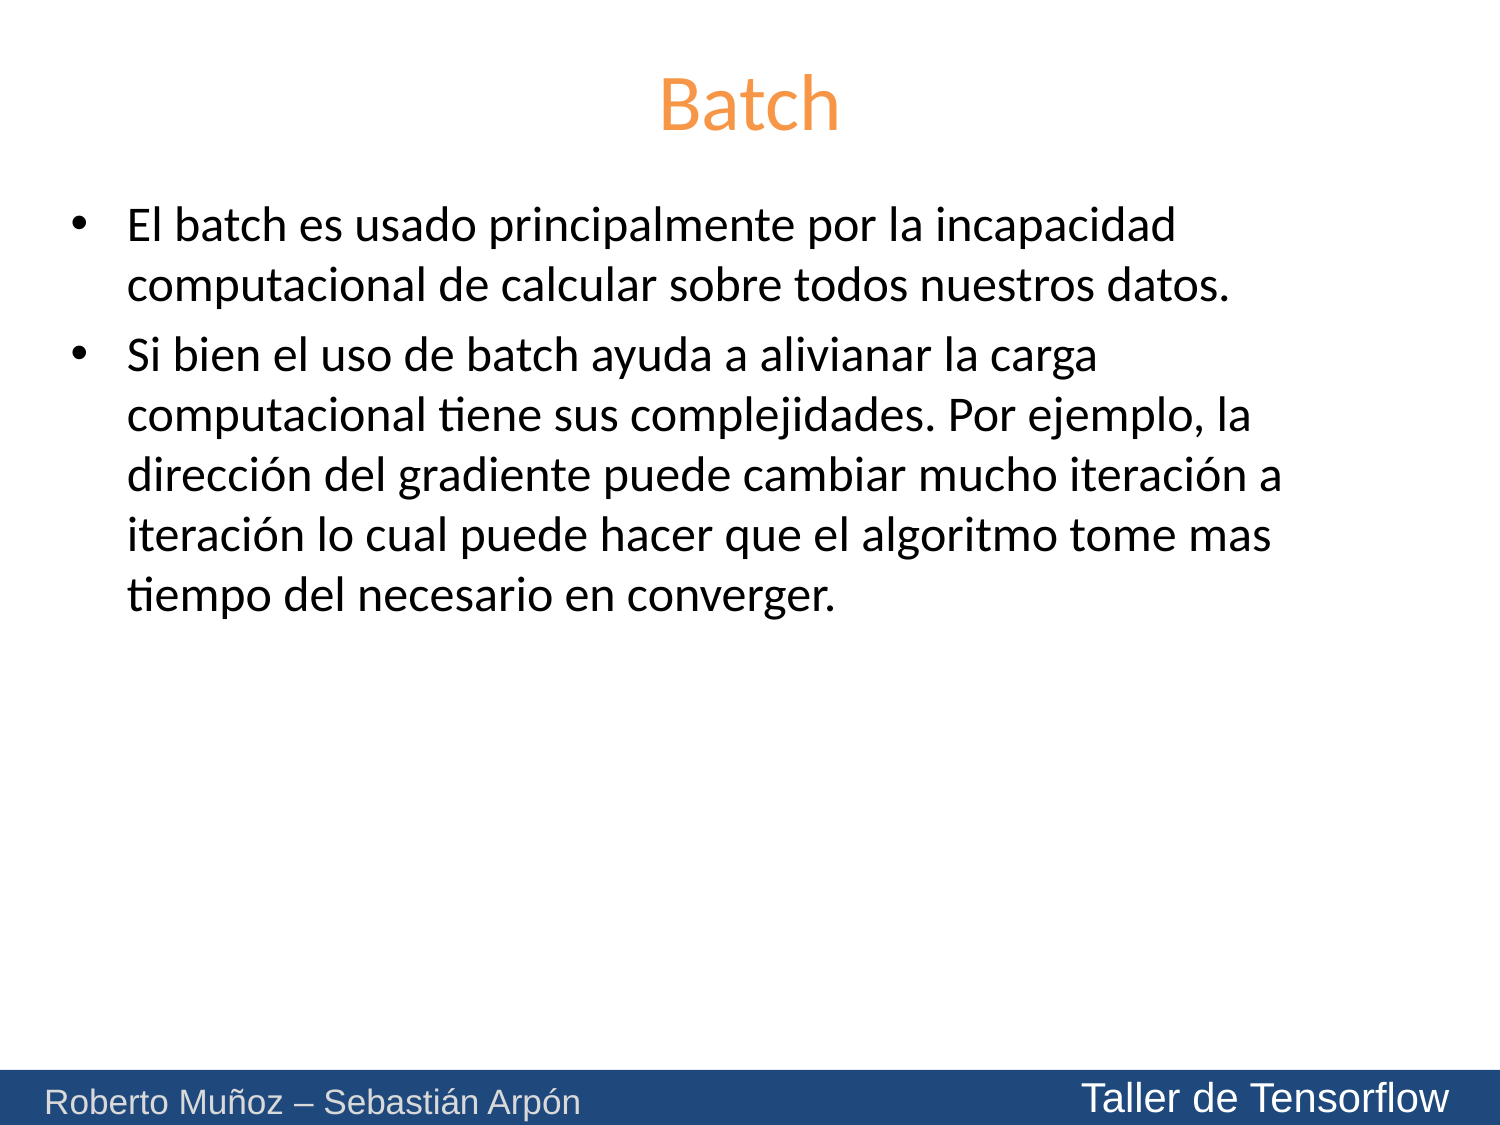

# Batch
El batch es usado principalmente por la incapacidad computacional de calcular sobre todos nuestros datos.
Si bien el uso de batch ayuda a alivianar la carga computacional tiene sus complejidades. Por ejemplo, la dirección del gradiente puede cambiar mucho iteración a iteración lo cual puede hacer que el algoritmo tome mas tiempo del necesario en converger.